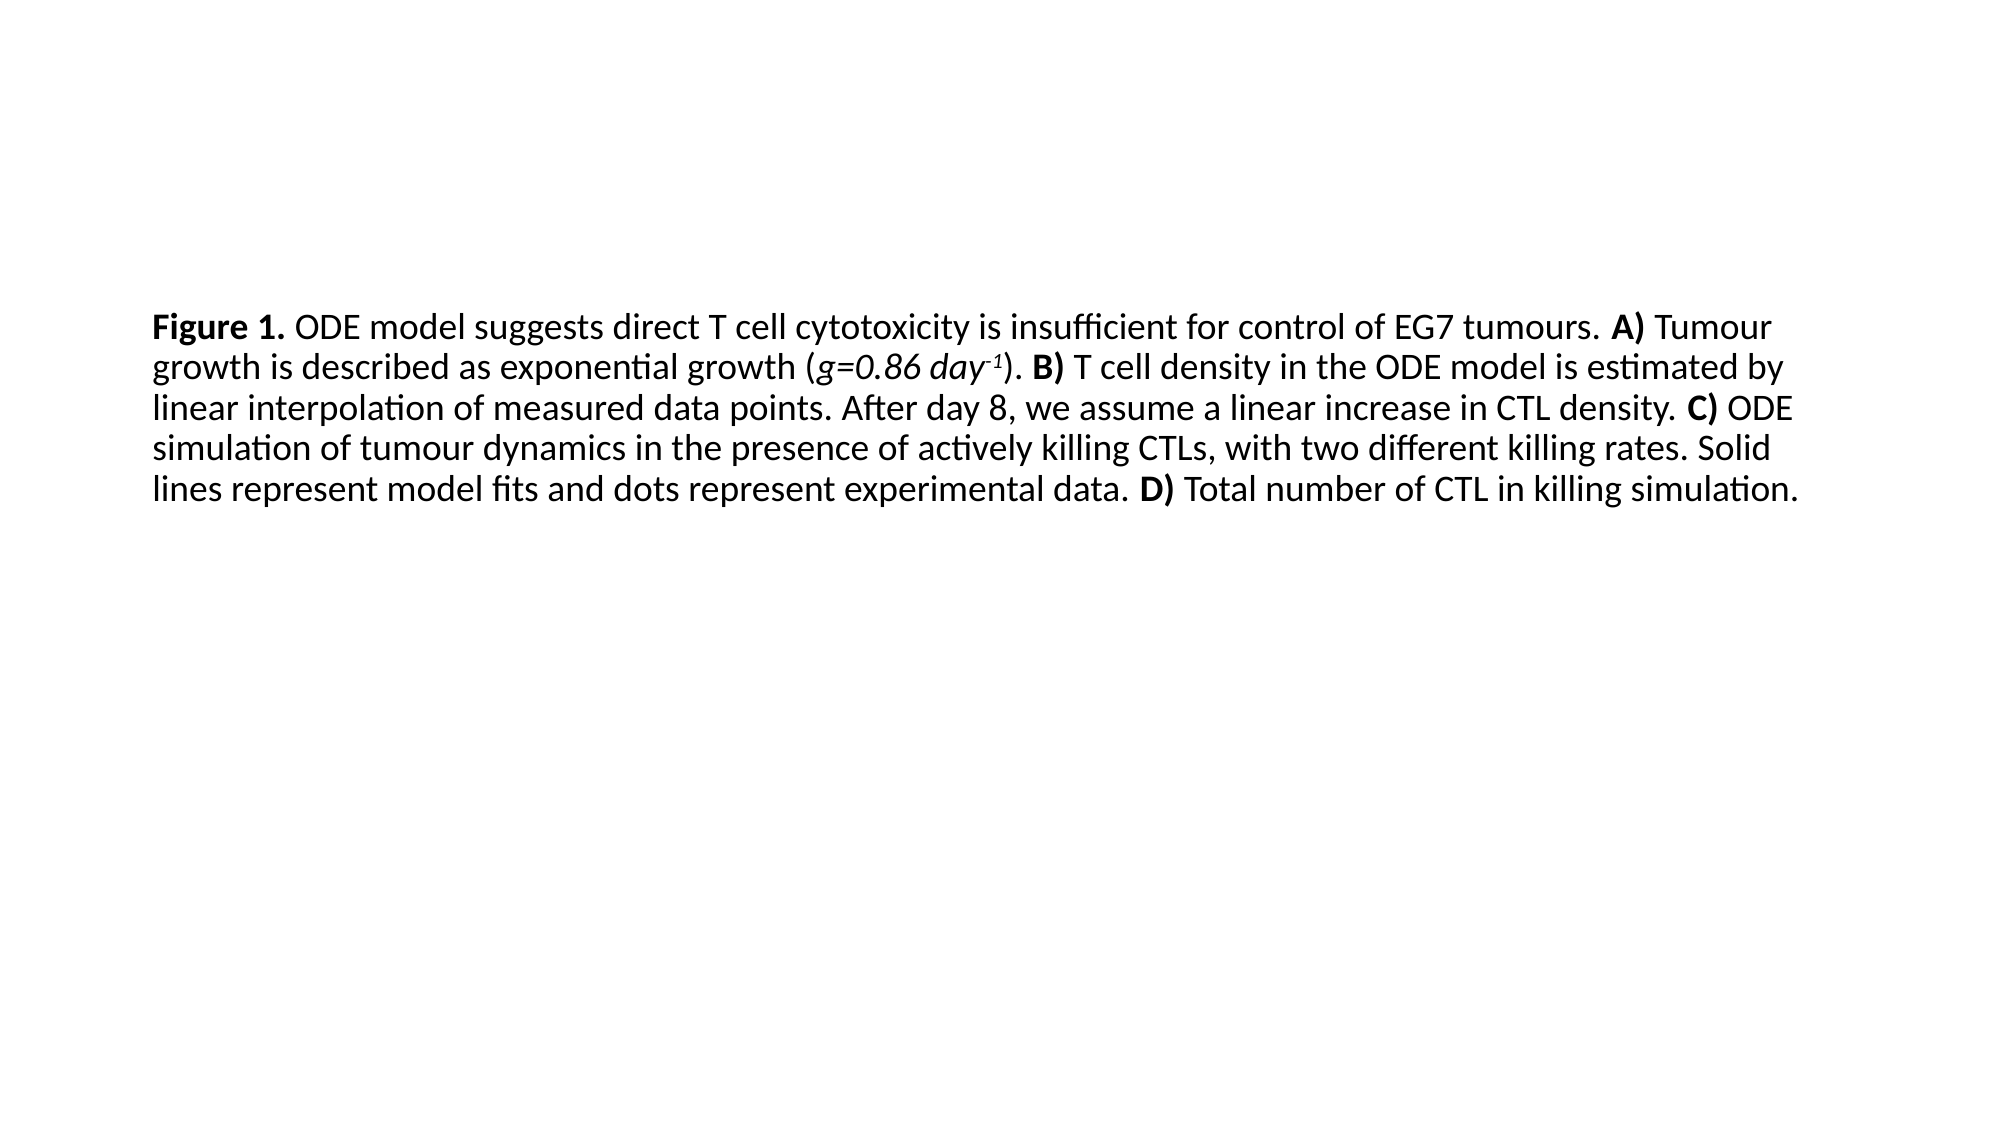

Figure 1. ODE model suggests direct T cell cytotoxicity is insufficient for control of EG7 tumours. A) Tumour growth is described as exponential growth (g=0.86 day-1). B) T cell density in the ODE model is estimated by linear interpolation of measured data points. After day 8, we assume a linear increase in CTL density. C) ODE simulation of tumour dynamics in the presence of actively killing CTLs, with two different killing rates. Solid lines represent model fits and dots represent experimental data. D) Total number of CTL in killing simulation.